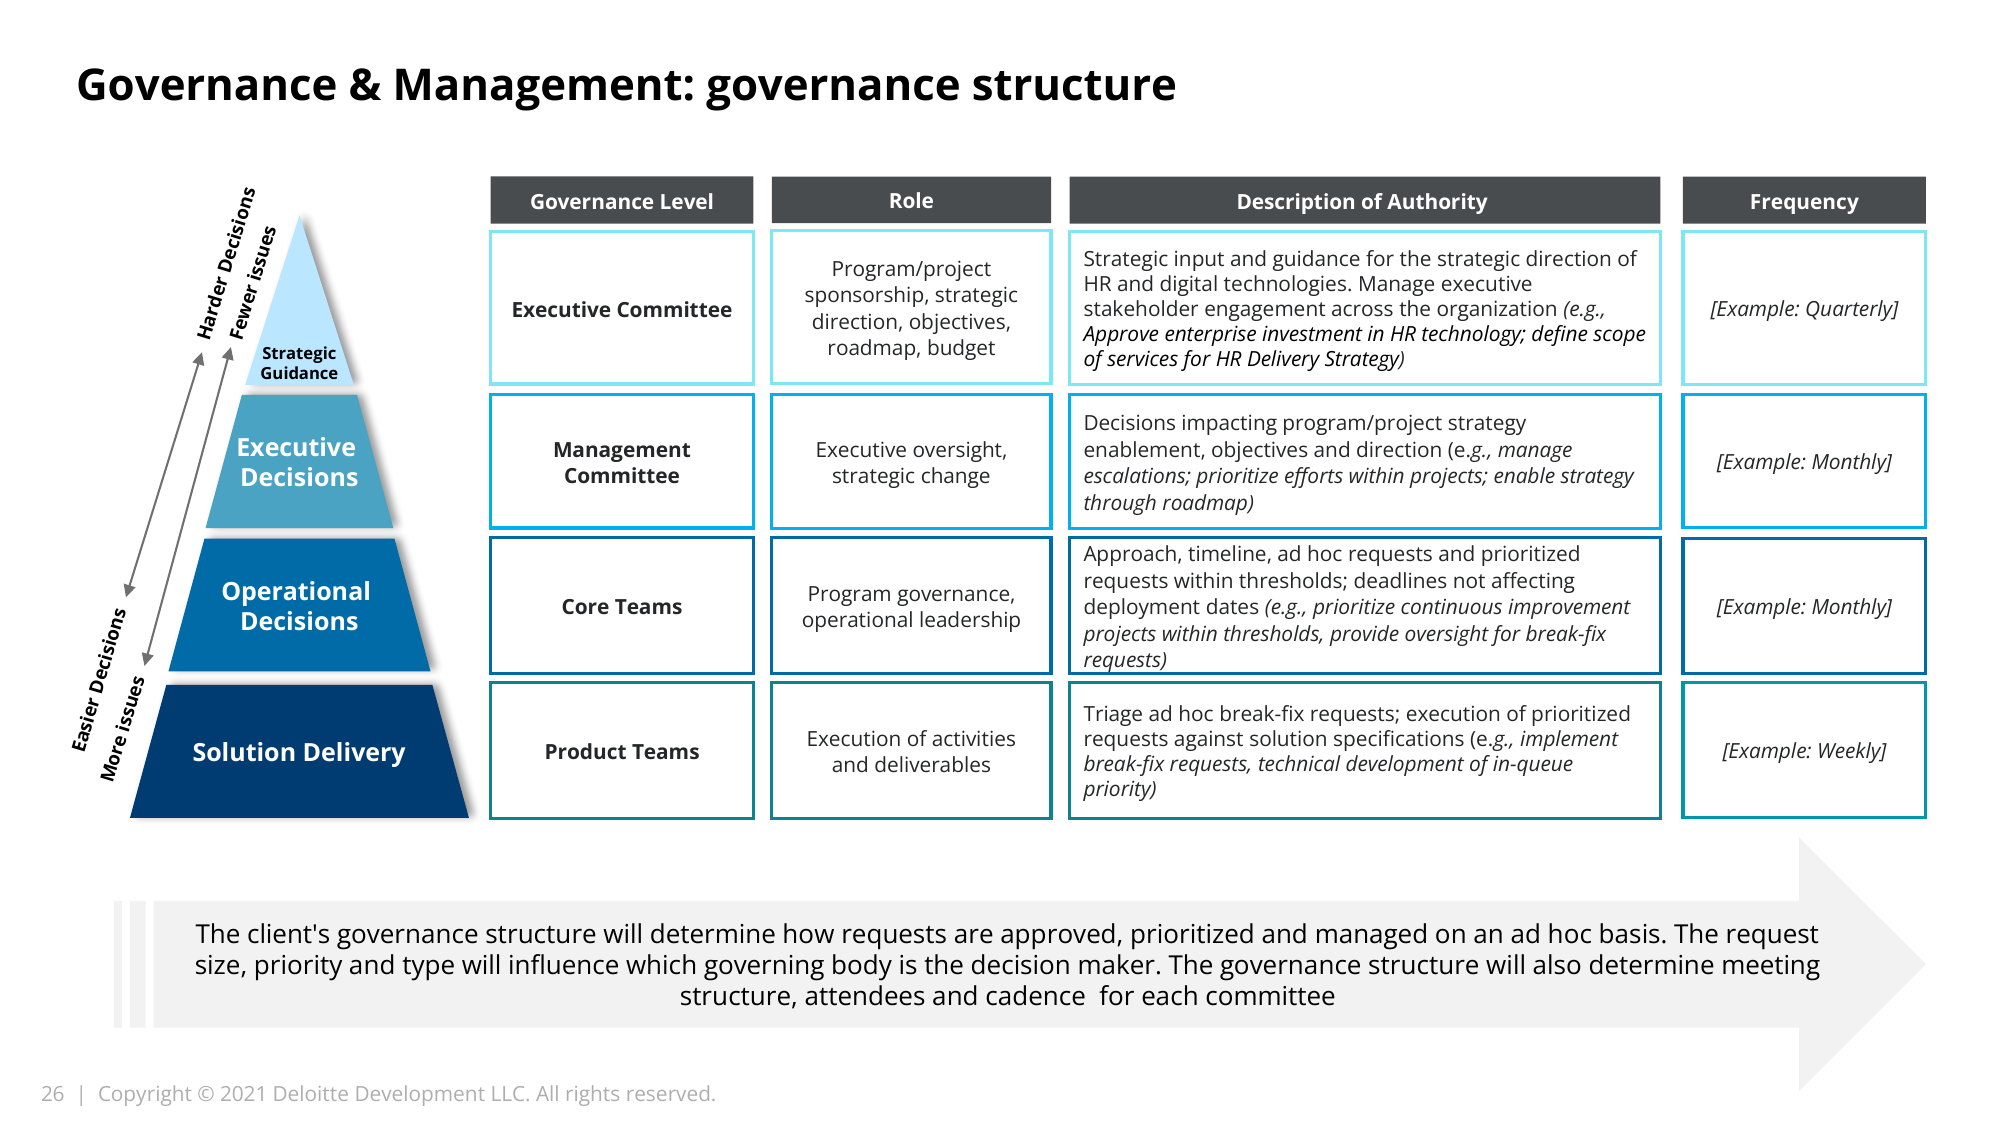

# Governance & Management: governance structure
Fewer issues

Easier Decisions
More issues

Strategic Guidance
Executive
Decisions
Operational
Decisions
Solution Delivery
Harder Decisions
Governance Level
Description of Authority
Frequency
Role
Program/project sponsorship, strategic direction, objectives, roadmap, budget
Strategic input and guidance for the strategic direction of HR and digital technologies. Manage executive stakeholder engagement across the organization (e.g., Approve enterprise investment in HR technology; define scope of services for HR Delivery Strategy)
[Example: Quarterly]
Executive Committee
Management Committee
[Example: Monthly]
Executive oversight, strategic change
Decisions impacting program/project strategy enablement, objectives and direction (e.g., manage escalations; prioritize efforts within projects; enable strategy through roadmap)
Core Teams
Program governance, operational leadership
Approach, timeline, ad hoc requests and prioritized requests within thresholds; deadlines not affecting deployment dates (e.g., prioritize continuous improvement projects within thresholds, provide oversight for break-fix requests)
[Example: Monthly]
Product Teams
Execution of activities and deliverables
Triage ad hoc break-fix requests; execution of prioritized requests against solution specifications (e.g., implement break-fix requests, technical development of in-queue priority)
[Example: Weekly]
The client's governance structure will determine how requests are approved, prioritized and managed on an ad hoc basis. The request size, priority and type will influence which governing body is the decision maker. The governance structure will also determine meeting structure, attendees and cadence  for each committee